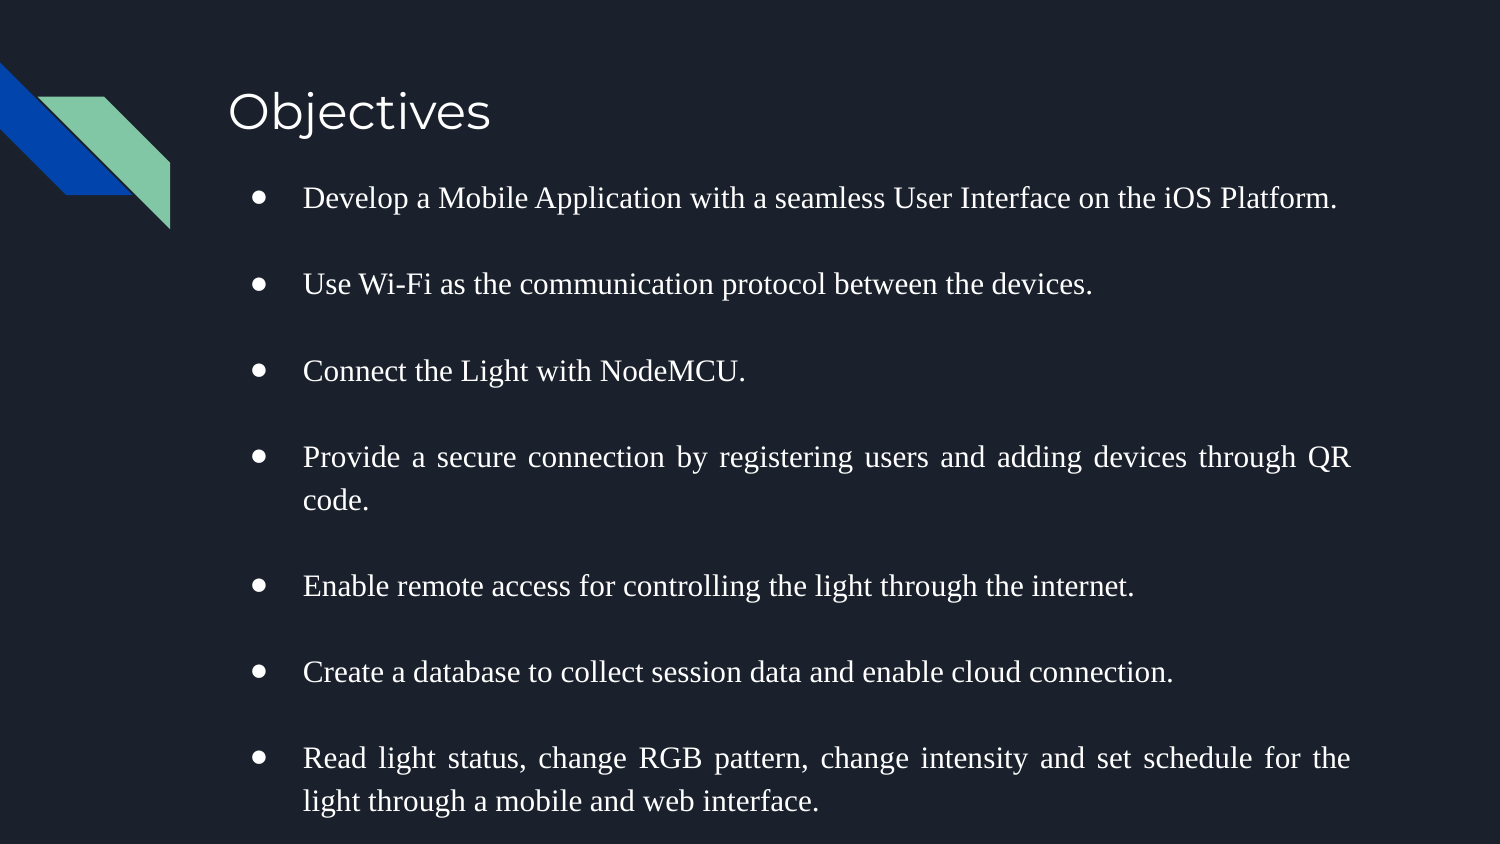

# Objectives
Develop a Mobile Application with a seamless User Interface on the iOS Platform.

Use Wi-Fi as the communication protocol between the devices.

Connect the Light with NodeMCU.

Provide a secure connection by registering users and adding devices through QR code.

Enable remote access for controlling the light through the internet.

Create a database to collect session data and enable cloud connection.

Read light status, change RGB pattern, change intensity and set schedule for the light through a mobile and web interface.